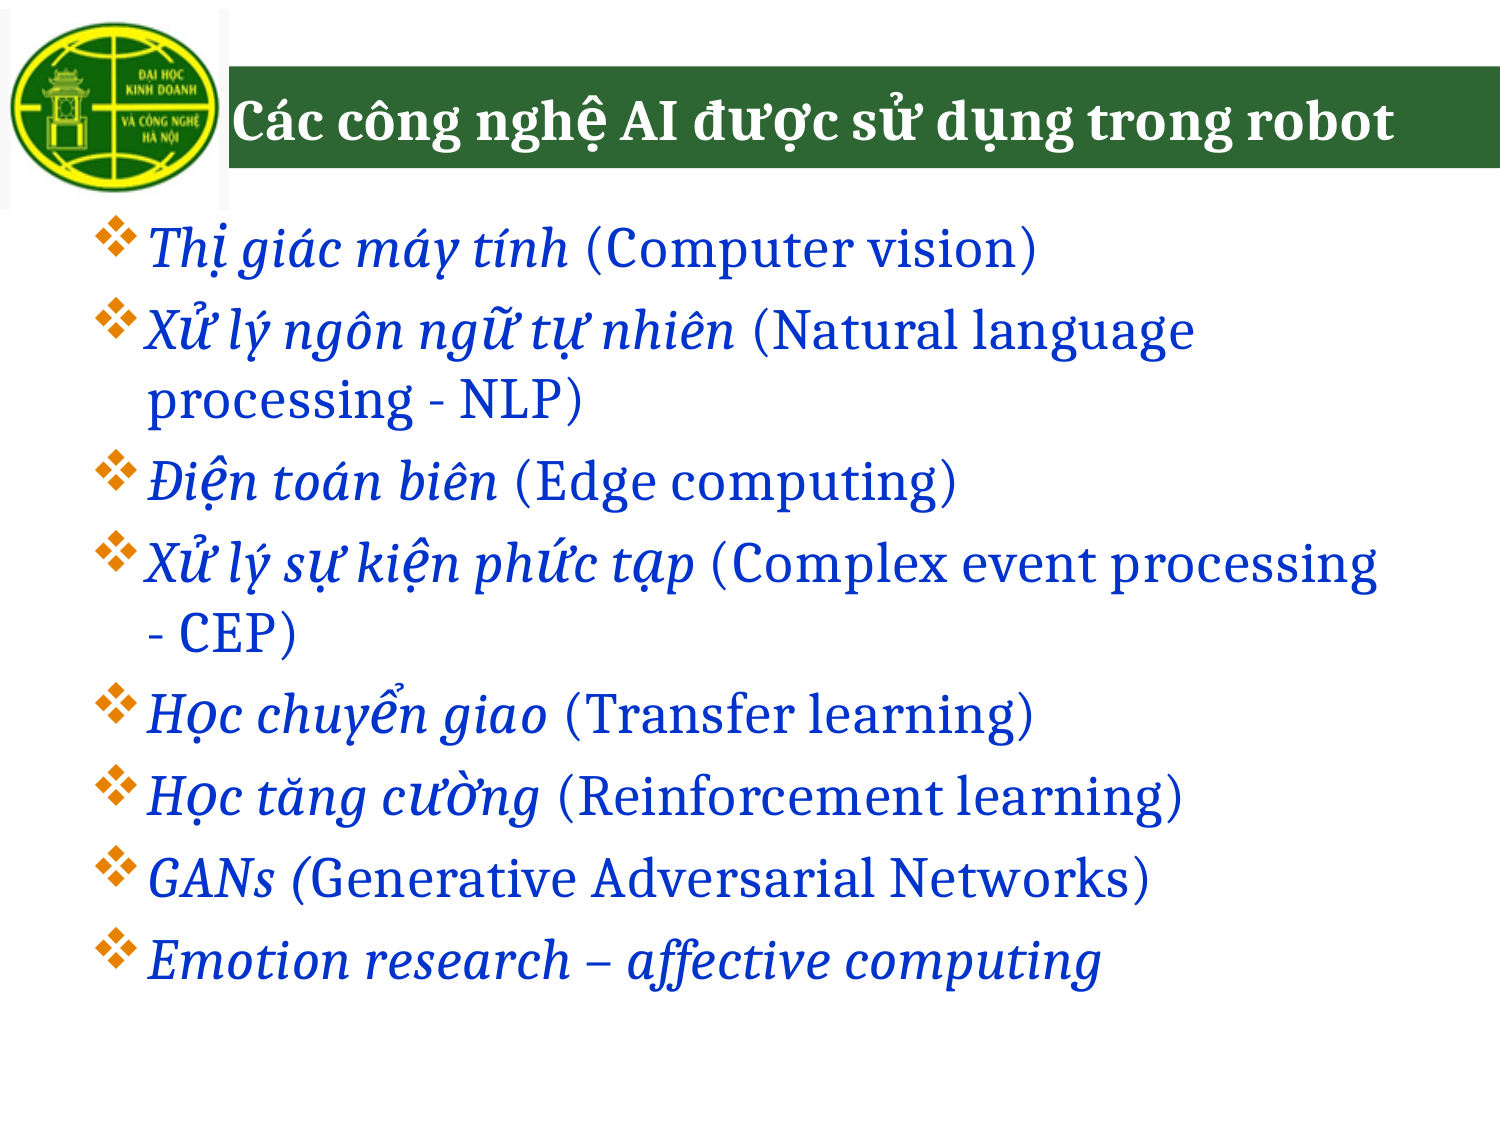

# Các công nghệ AI được sử dụng trong robot
Thị giác máy tính (Computer vision)
Xử lý ngôn ngữ tự nhiên (Natural language processing - NLP)
Điện toán biên (Edge computing)
Xử lý sự kiện phức tạp (Complex event processing - CEP)
Học chuyển giao (Transfer learning)
Học tăng cường (Reinforcement learning)
GANs (Generative Adversarial Networks)
Emotion research – affective computing